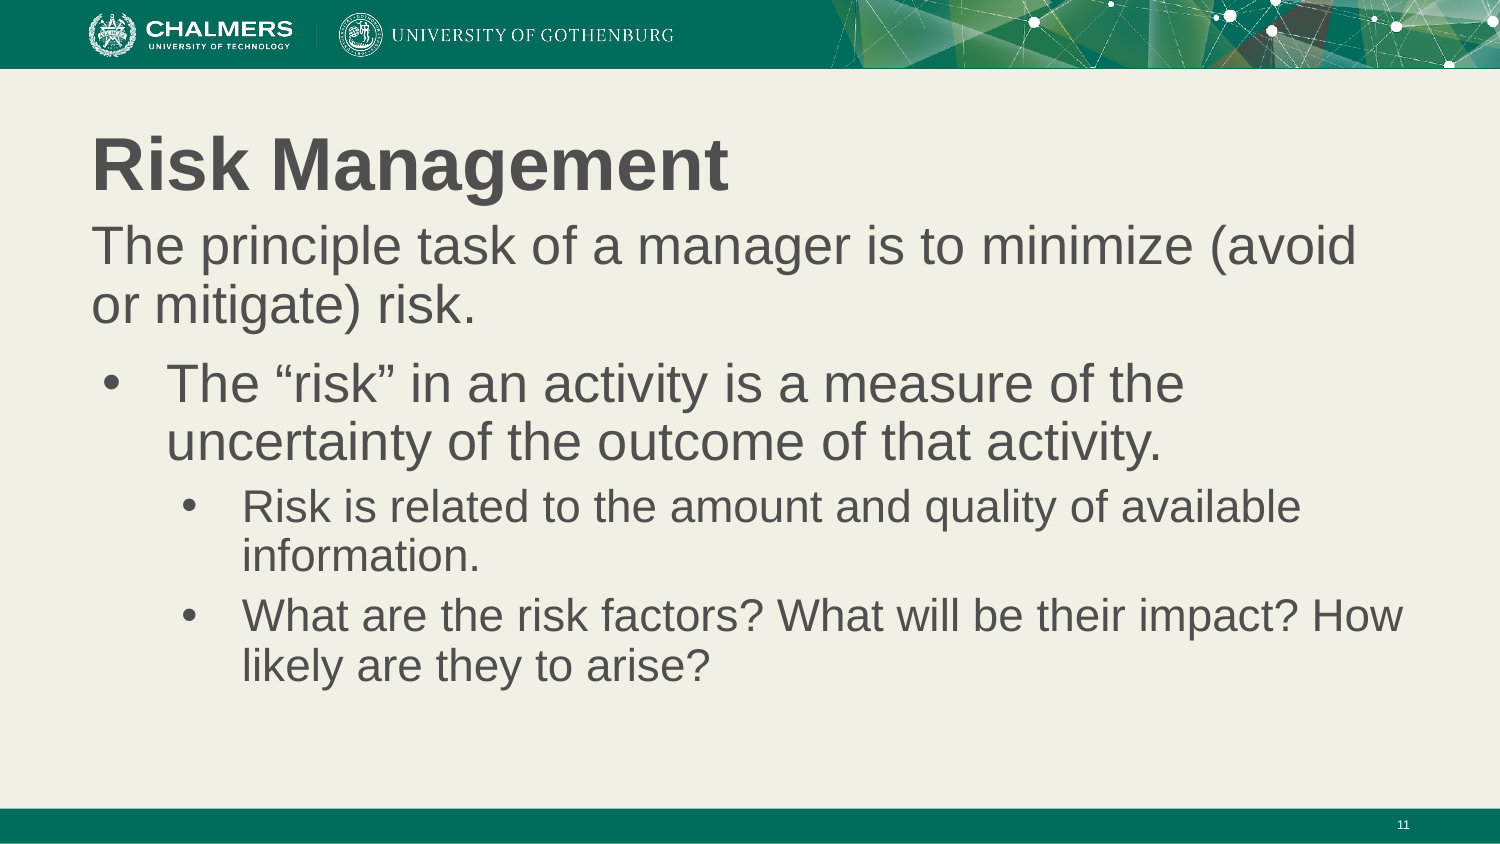

# Risk Management
The principle task of a manager is to minimize (avoid or mitigate) risk.
The “risk” in an activity is a measure of the uncertainty of the outcome of that activity.
Risk is related to the amount and quality of available information.
What are the risk factors? What will be their impact? How likely are they to arise?

11